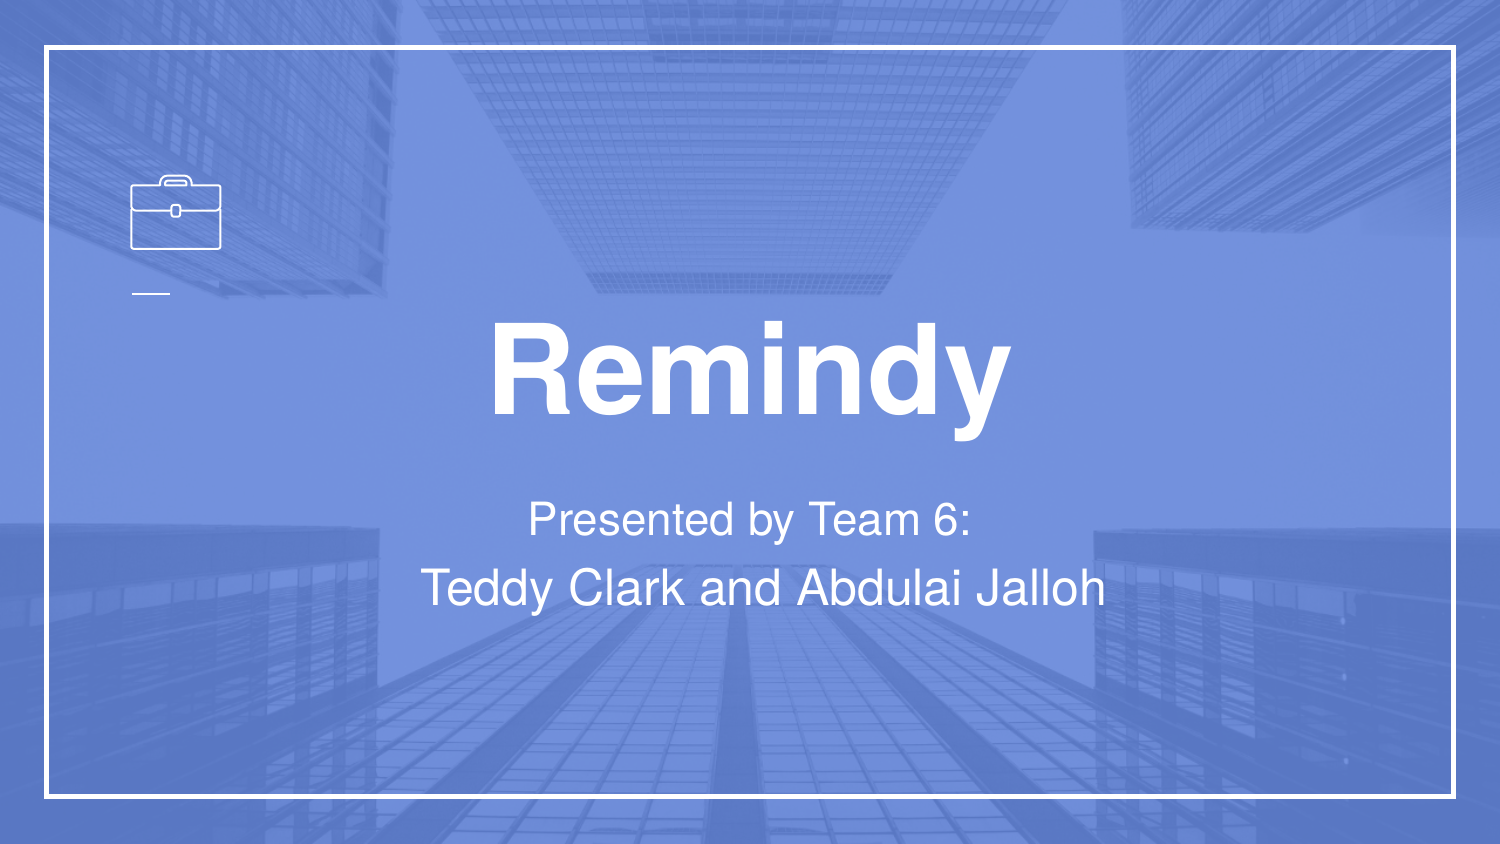

# Remindy
Presented by Team 6:
Teddy Clark and Abdulai Jalloh